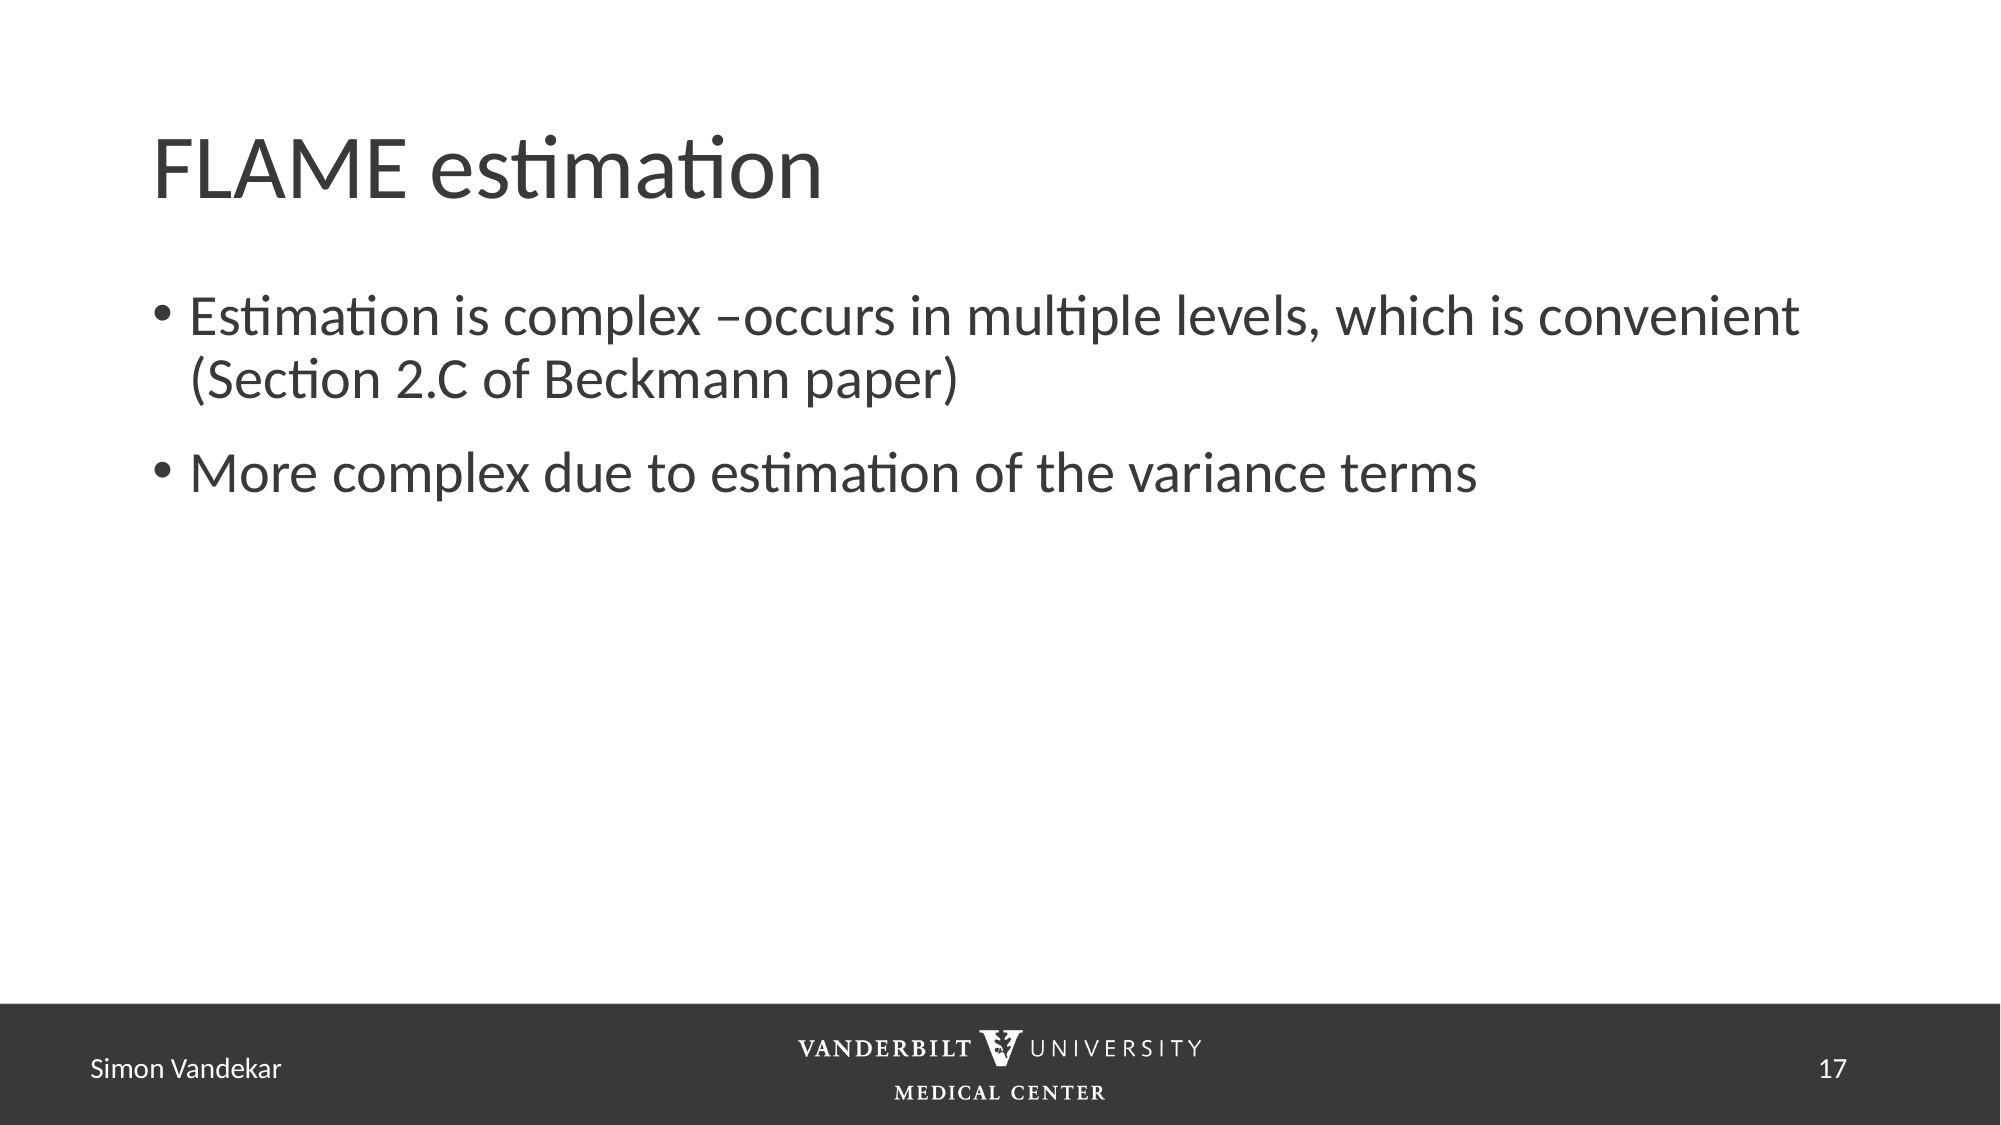

# FLAME estimation
Estimation is complex –occurs in multiple levels, which is convenient (Section 2.C of Beckmann paper)
More complex due to estimation of the variance terms
Simon Vandekar
17